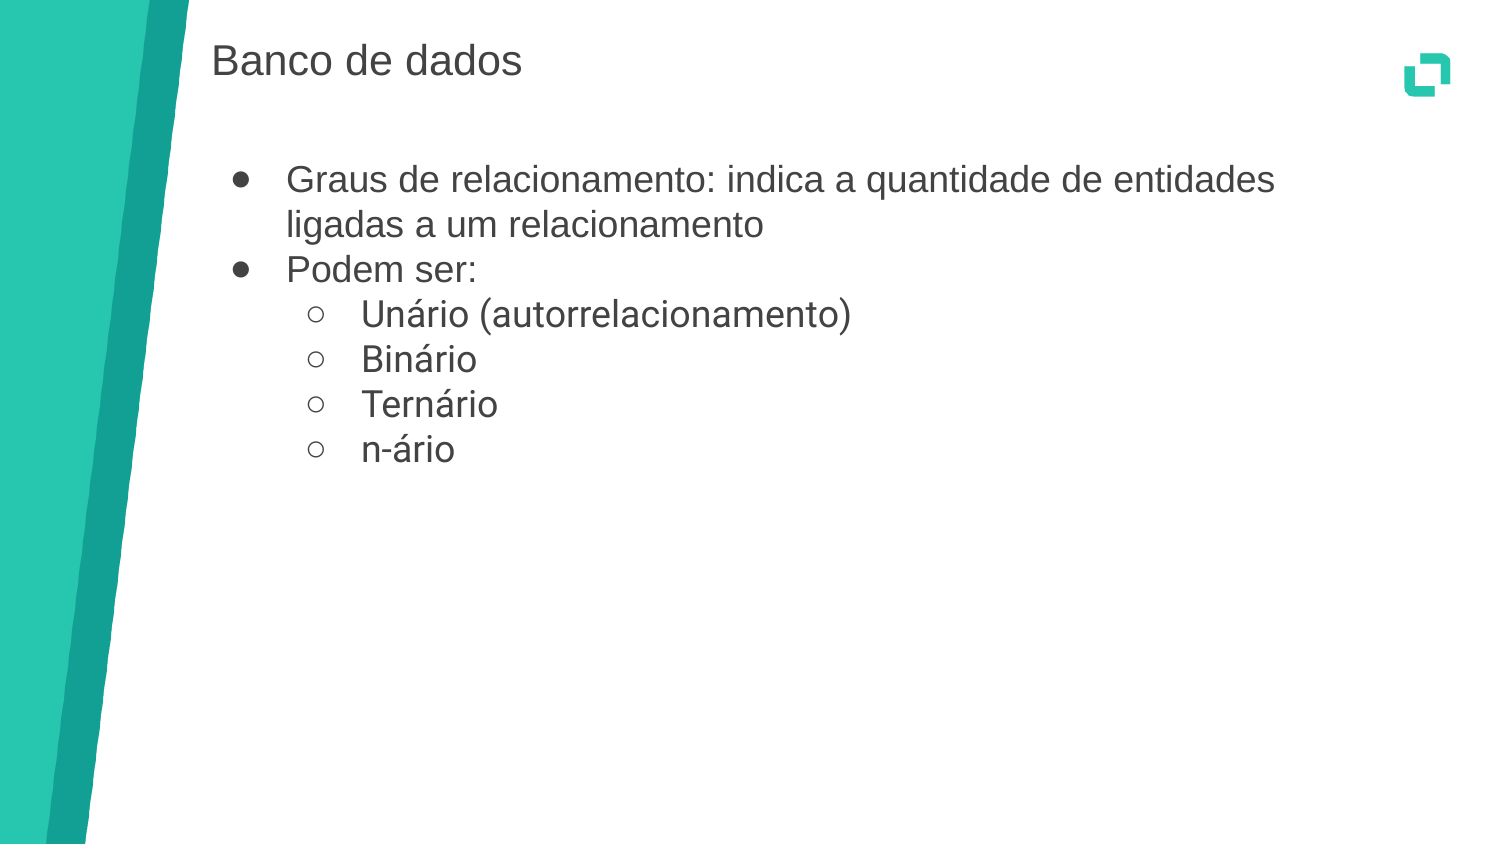

# Banco de dados
Graus de relacionamento: indica a quantidade de entidades ligadas a um relacionamento
Podem ser:
Unário (autorrelacionamento)
Binário
Ternário
n-ário